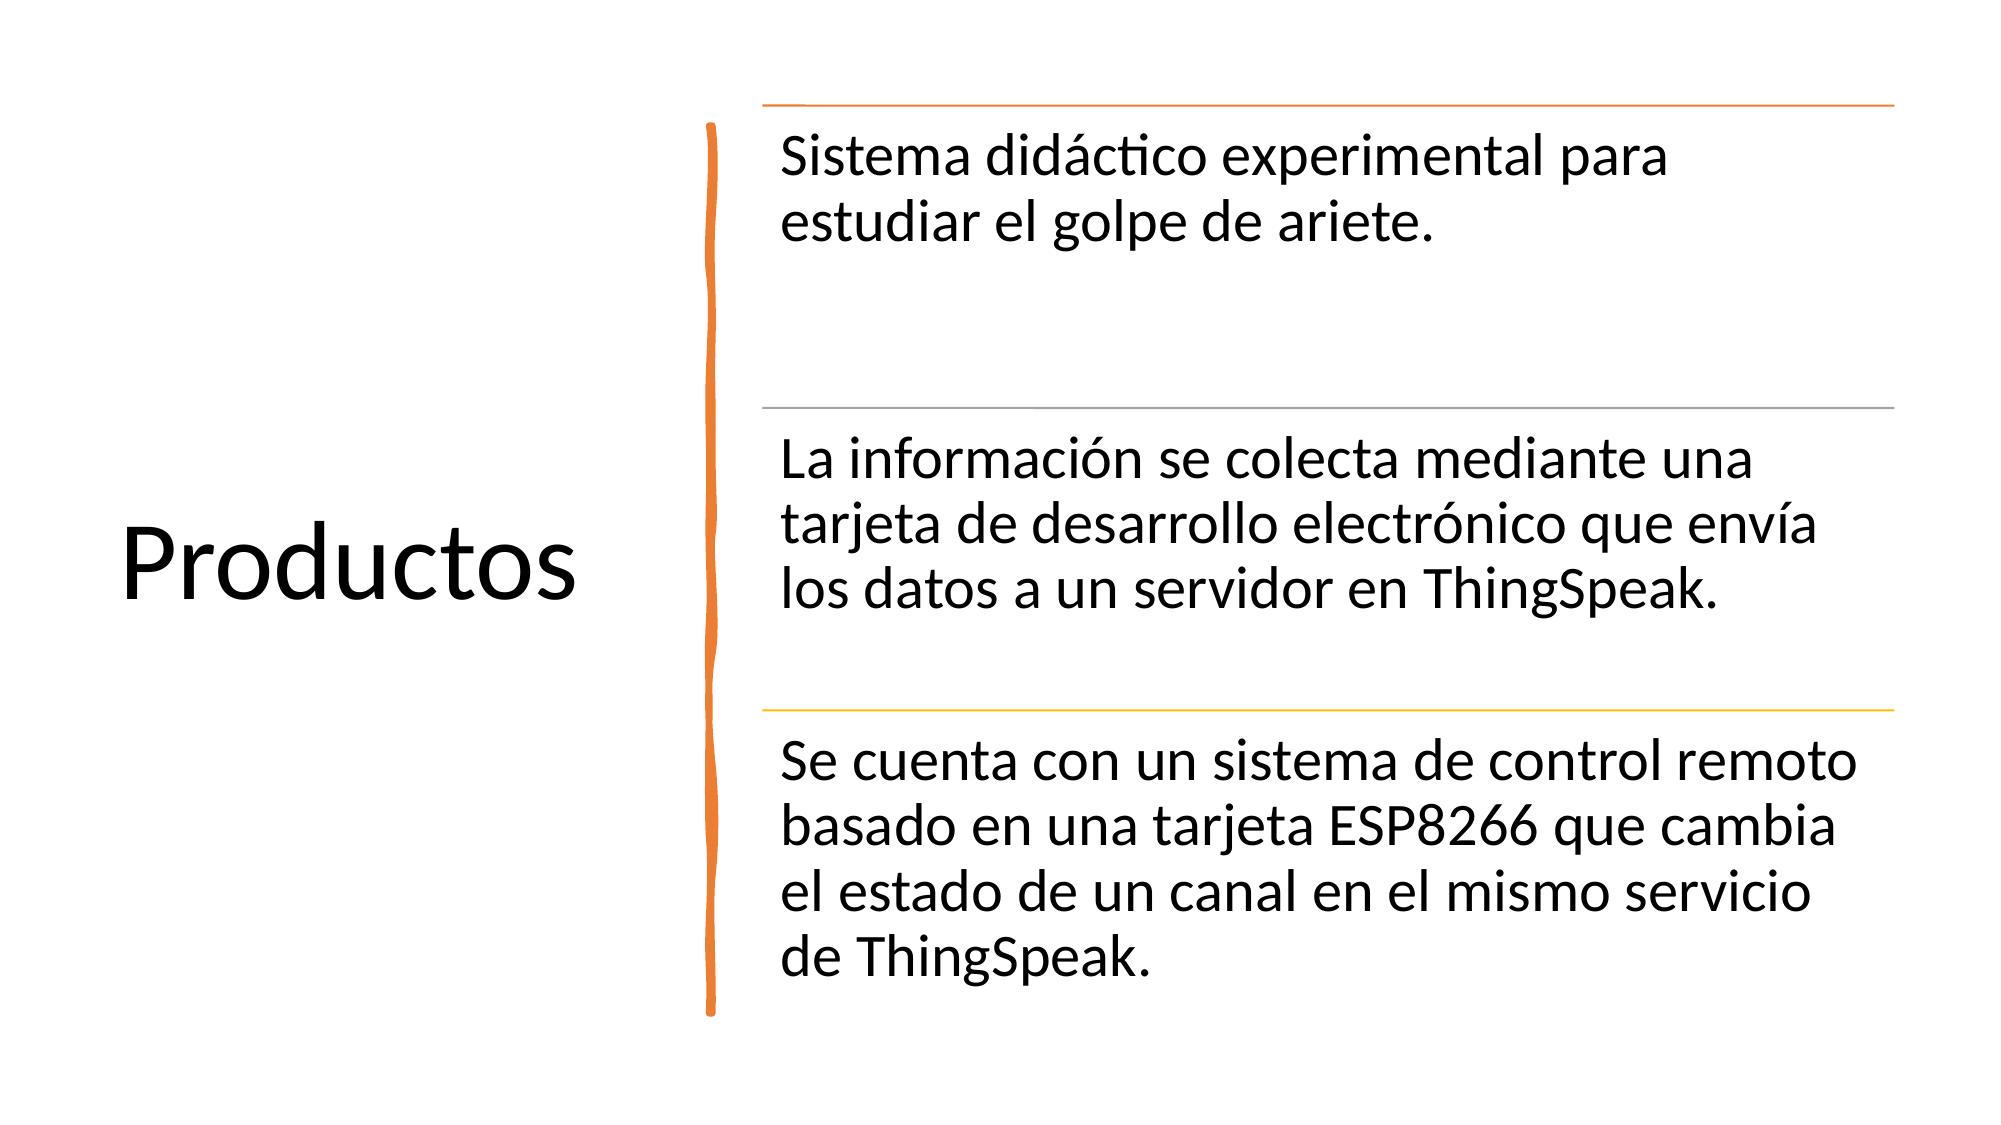

Sistema didáctico experimental para estudiar el golpe de ariete.
La información se colecta mediante una tarjeta de desarrollo electrónico que envía los datos a un servidor en ThingSpeak.
Se cuenta con un sistema de control remoto basado en una tarjeta ESP8266 que cambia el estado de un canal en el mismo servicio de ThingSpeak.
# Productos